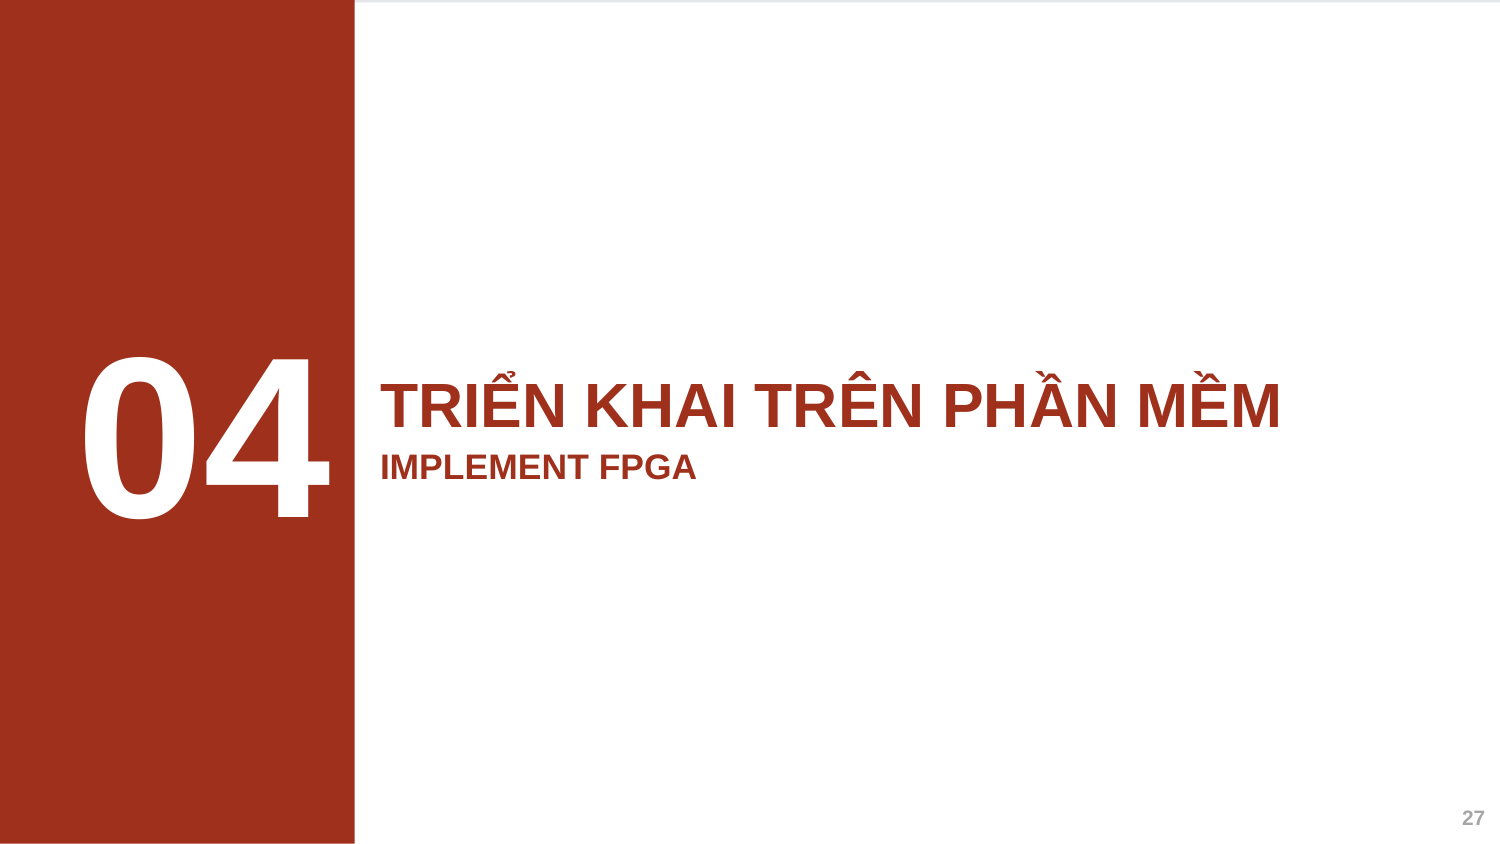

04
# TRIỂN KHAI TRÊN PHẦN MỀM IMPLEMENT FPGA
27